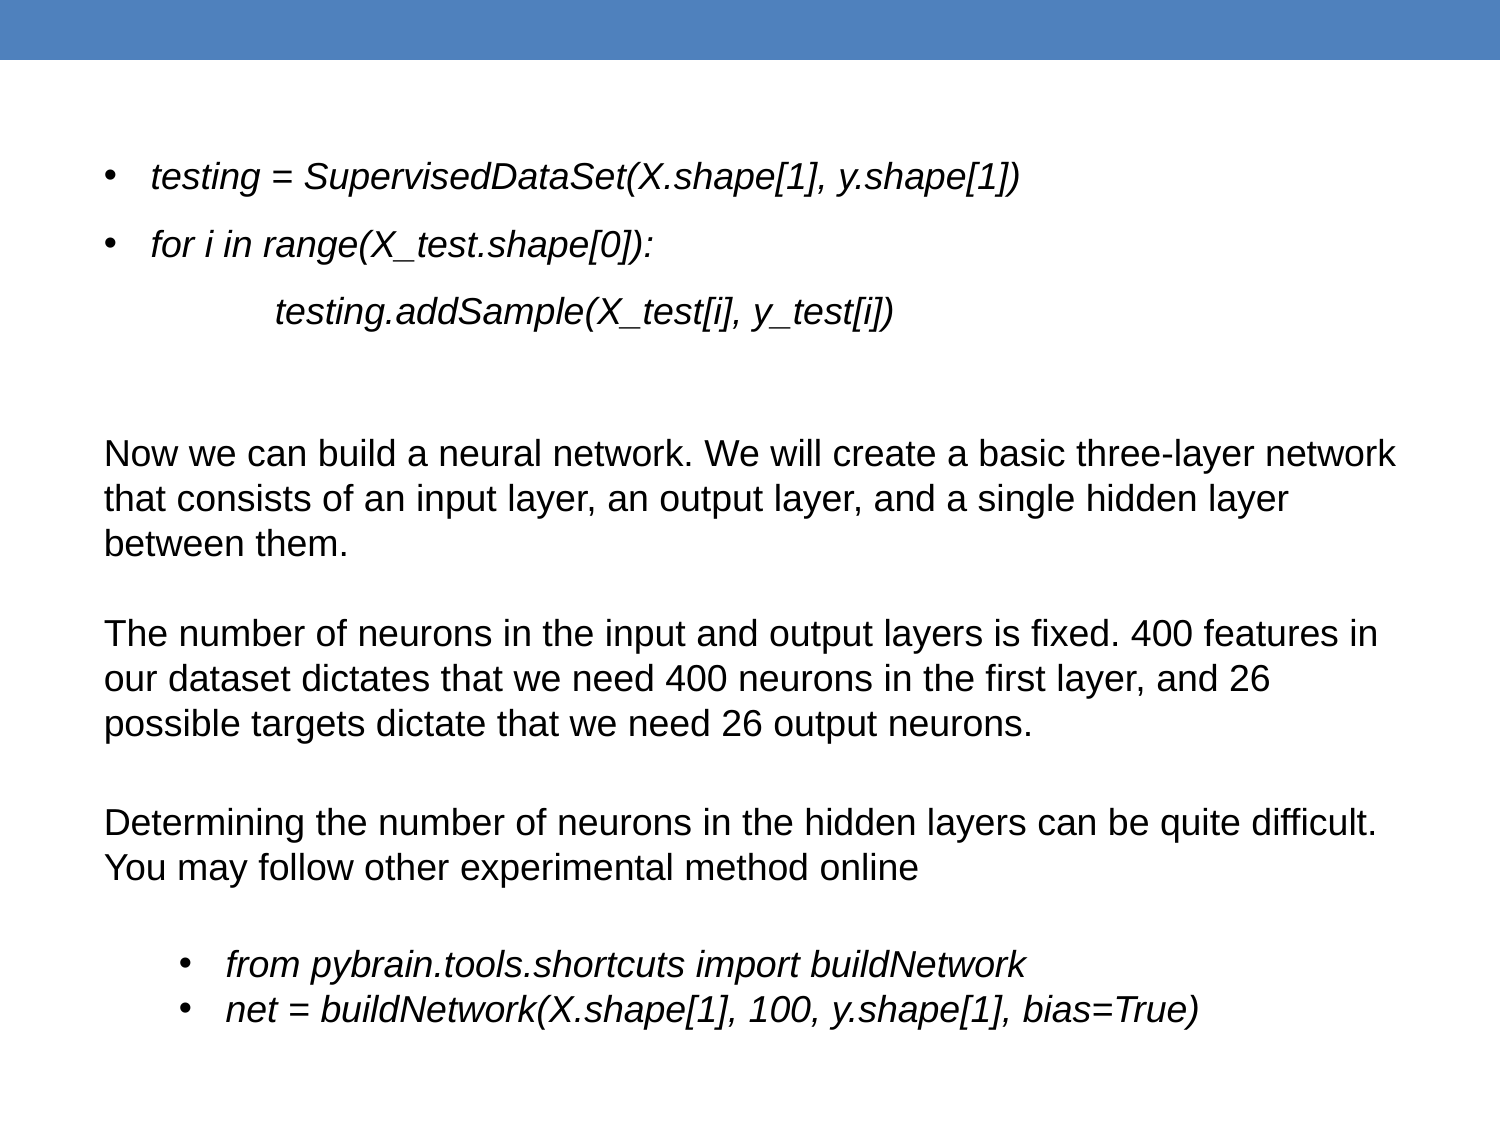

testing = SupervisedDataSet(X.shape[1], y.shape[1])
for i in range(X_test.shape[0]):
	  testing.addSample(X_test[i], y_test[i])
Now we can build a neural network. We will create a basic three-layer network that consists of an input layer, an output layer, and a single hidden layer between them.

The number of neurons in the input and output layers is fixed. 400 features in our dataset dictates that we need 400 neurons in the first layer, and 26 possible targets dictate that we need 26 output neurons.
Determining the number of neurons in the hidden layers can be quite difficult. You may follow other experimental method online
from pybrain.tools.shortcuts import buildNetwork
net = buildNetwork(X.shape[1], 100, y.shape[1], bias=True)